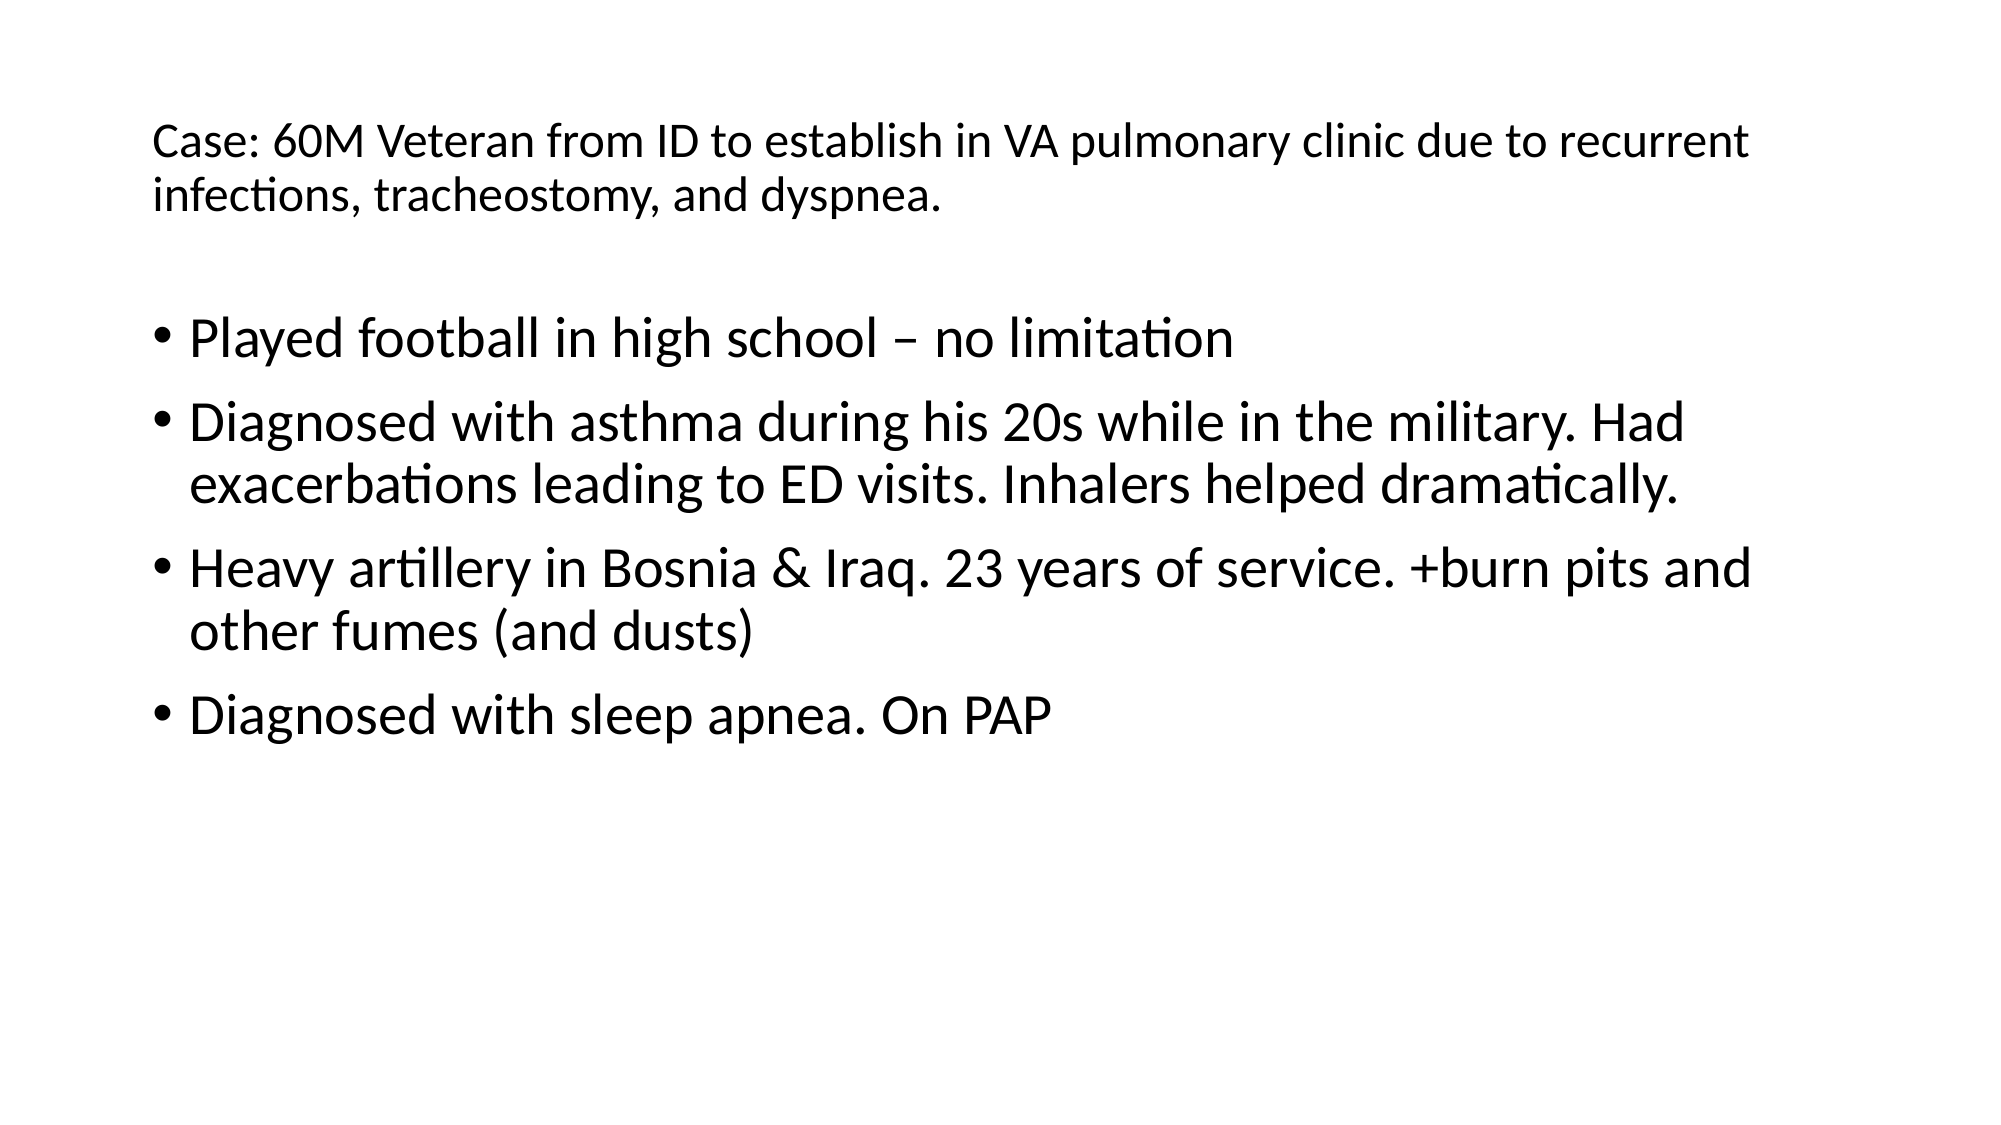

# Case: 60M Veteran from ID to establish in VA pulmonary clinic due to recurrent infections, tracheostomy, and dyspnea.
Played football in high school – no limitation
Diagnosed with asthma during his 20s while in the military. Had exacerbations leading to ED visits. Inhalers helped dramatically.
Heavy artillery in Bosnia & Iraq. 23 years of service. +burn pits and other fumes (and dusts)
Diagnosed with sleep apnea. On PAP